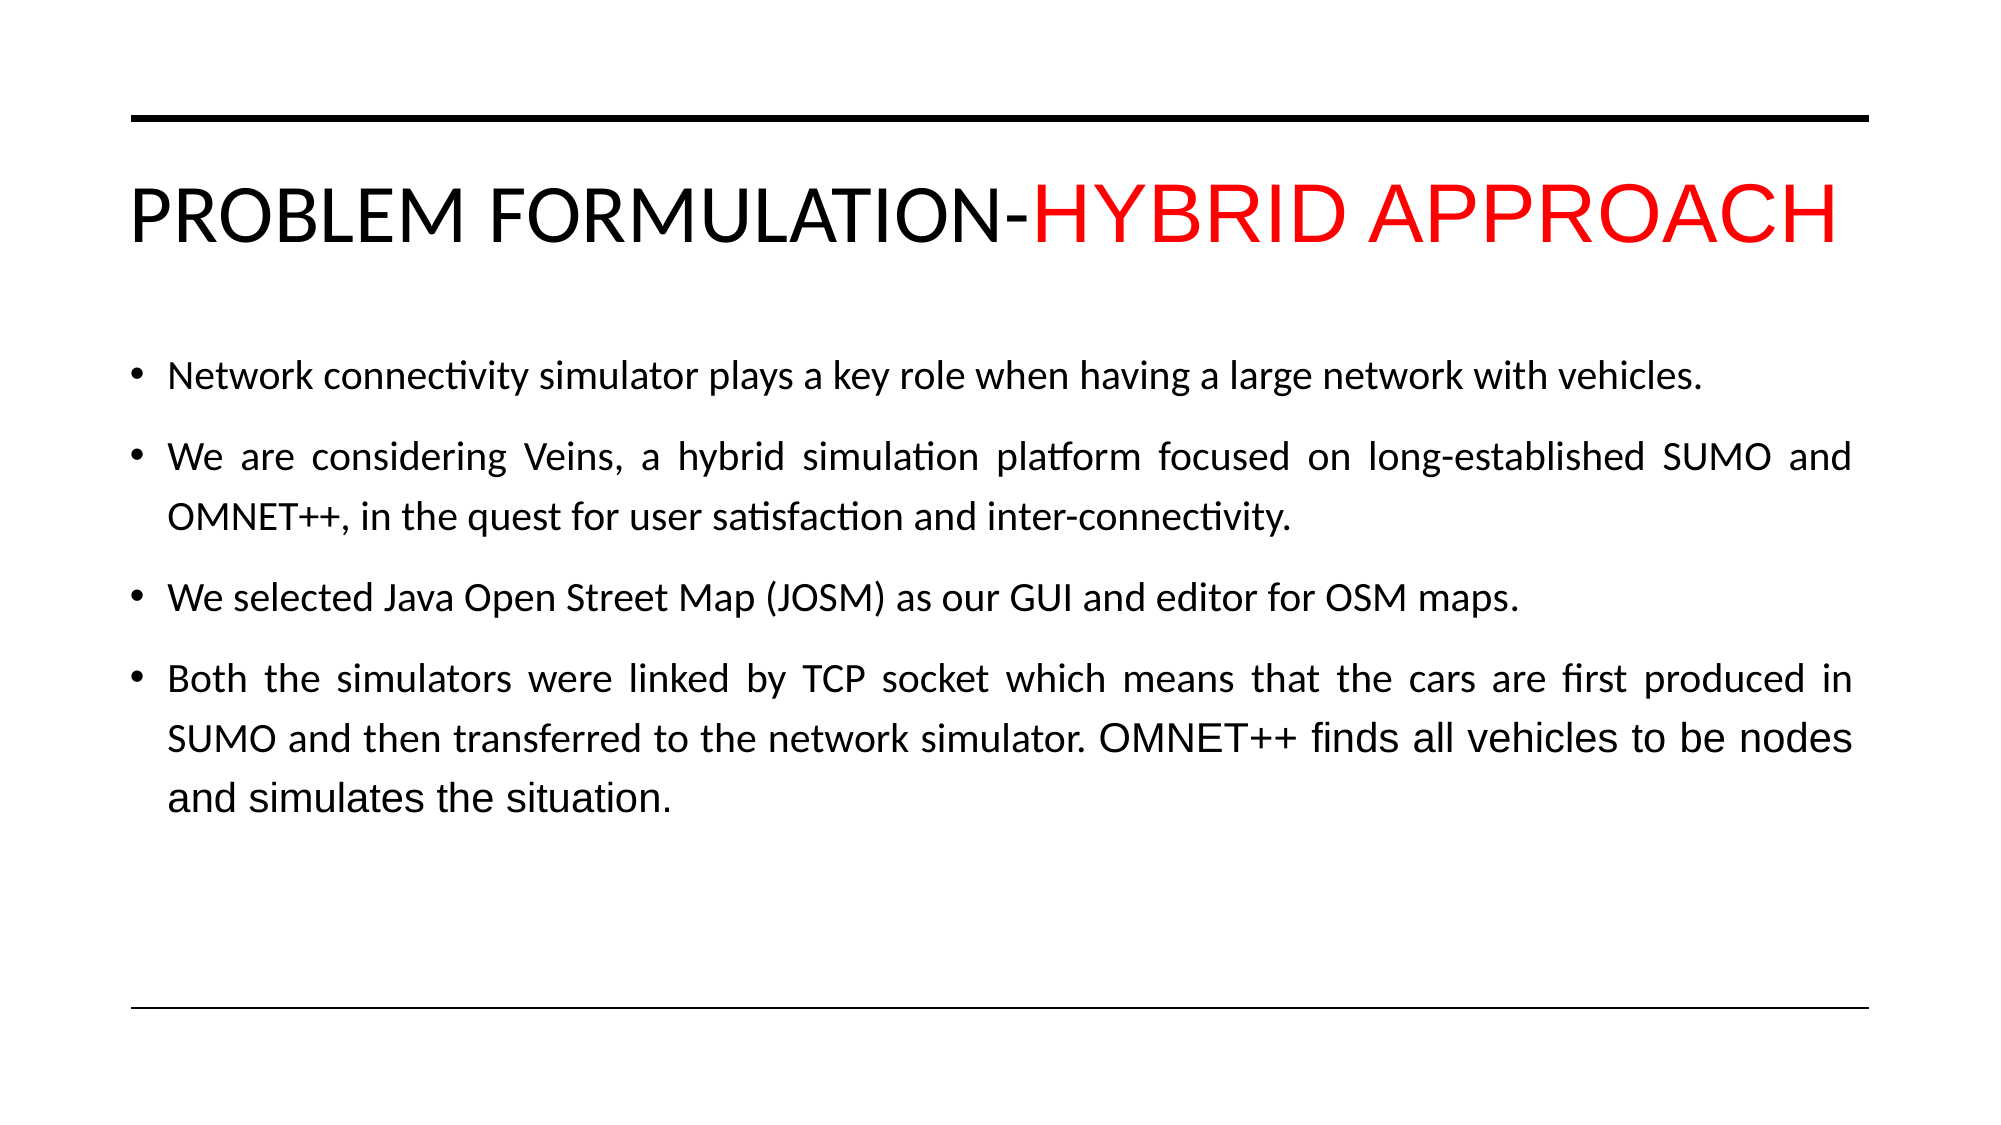

# Problem formulation-Hybrid Approach
Network connectivity simulator plays a key role when having a large network with vehicles.
We are considering Veins, a hybrid simulation platform focused on long-established SUMO and OMNET++, in the quest for user satisfaction and inter-connectivity.
We selected Java Open Street Map (JOSM) as our GUI and editor for OSM maps.
Both the simulators were linked by TCP socket which means that the cars are first produced in SUMO and then transferred to the network simulator. OMNET++ finds all vehicles to be nodes and simulates the situation.